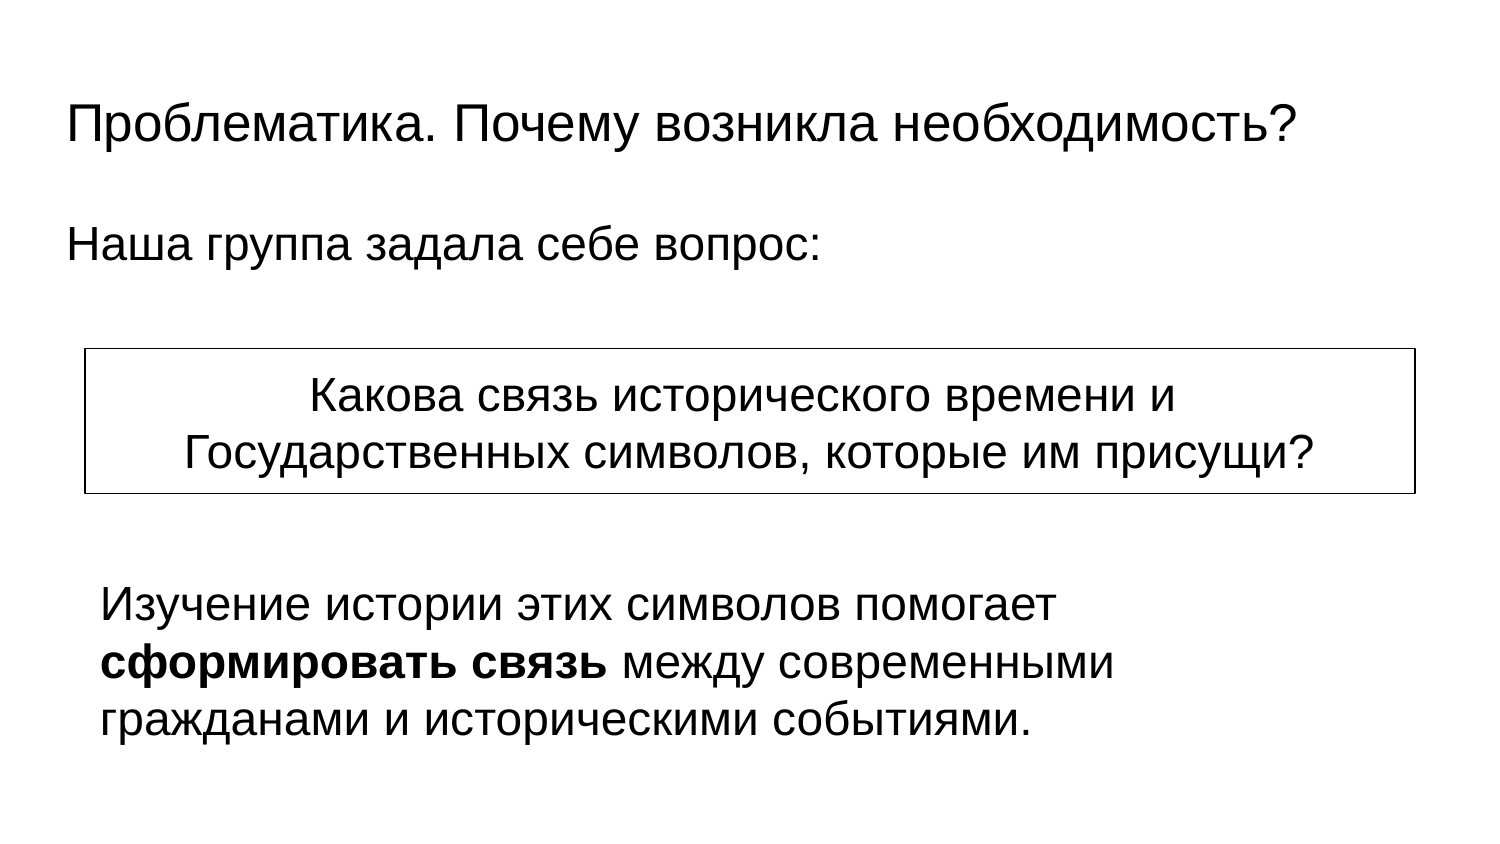

# Проблематика. Почему возникла необходимость?

Наша группа задала себе вопрос:
Какова связь исторического времени и
Государственных символов, которые им присущи?
Изучение истории этих символов помогает
сформировать связь между современными гражданами и историческими событиями.